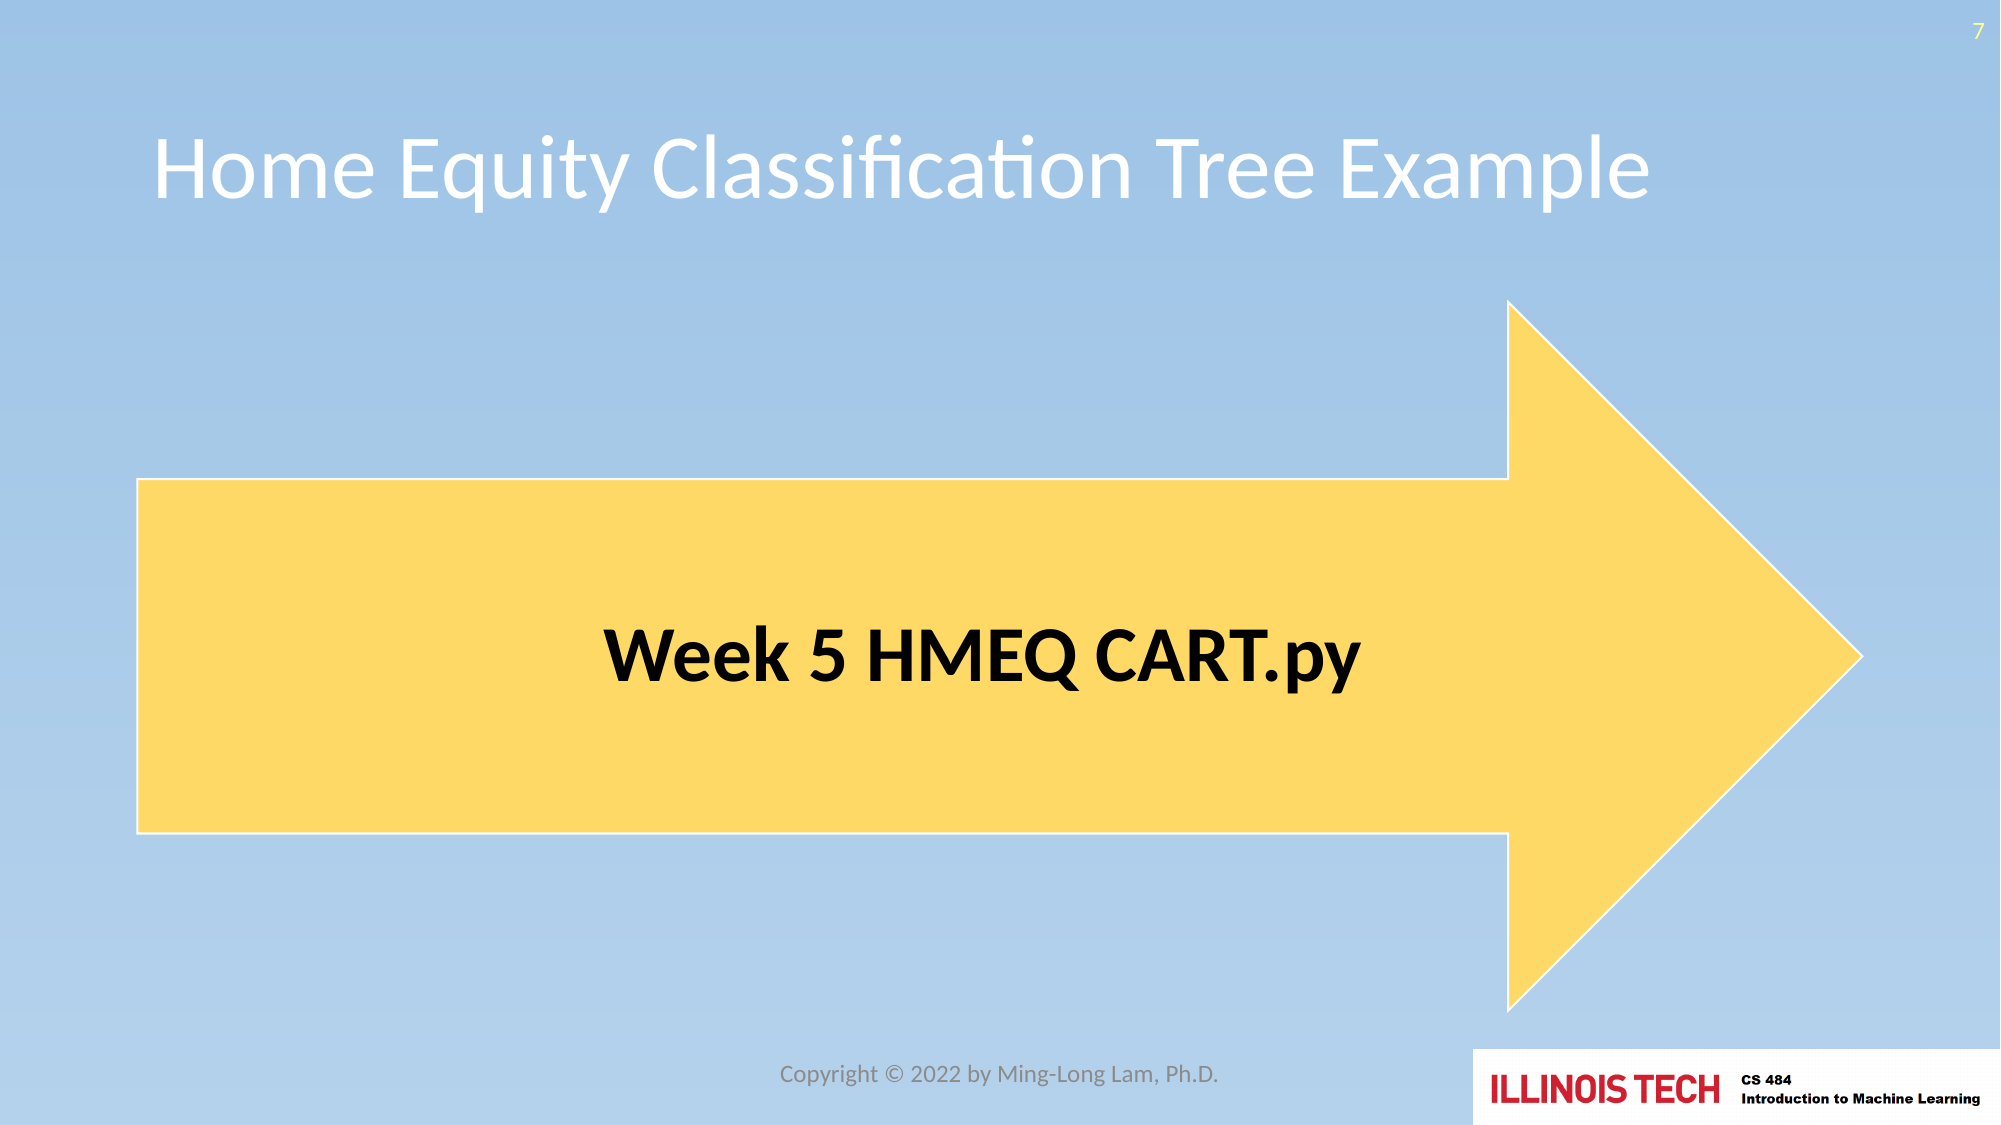

7
# Home Equity Classification Tree Example
Week 5 HMEQ CART.py
Copyright © 2022 by Ming-Long Lam, Ph.D.